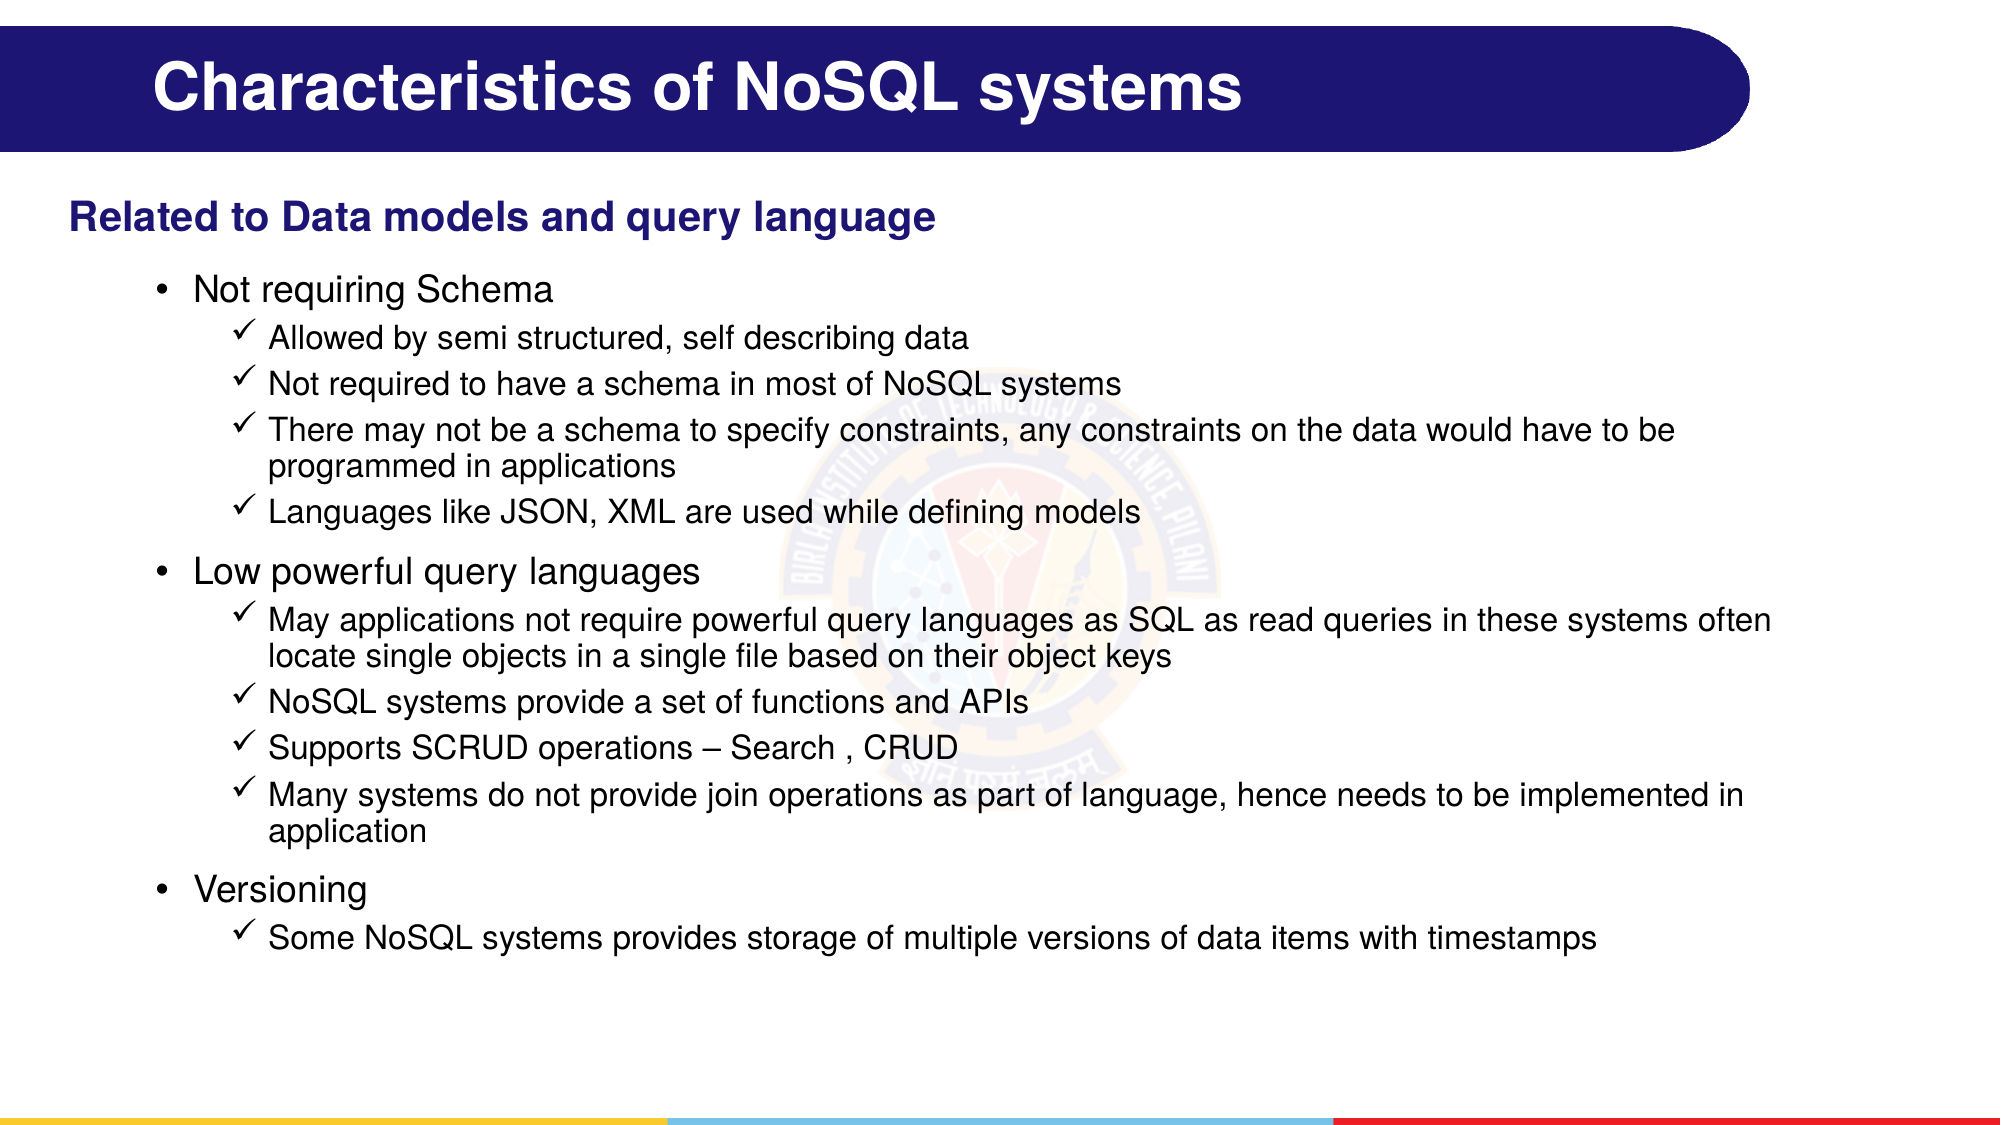

# Characteristics of NoSQL systems
Related to Data models and query language
Not requiring Schema
Allowed by semi structured, self describing data
Not required to have a schema in most of NoSQL systems
There may not be a schema to specify constraints, any constraints on the data would have to be programmed in applications
Languages like JSON, XML are used while defining models
Low powerful query languages
May applications not require powerful query languages as SQL as read queries in these systems often locate single objects in a single file based on their object keys
NoSQL systems provide a set of functions and APIs
Supports SCRUD operations – Search , CRUD
Many systems do not provide join operations as part of language, hence needs to be implemented in application
Versioning
Some NoSQL systems provides storage of multiple versions of data items with timestamps